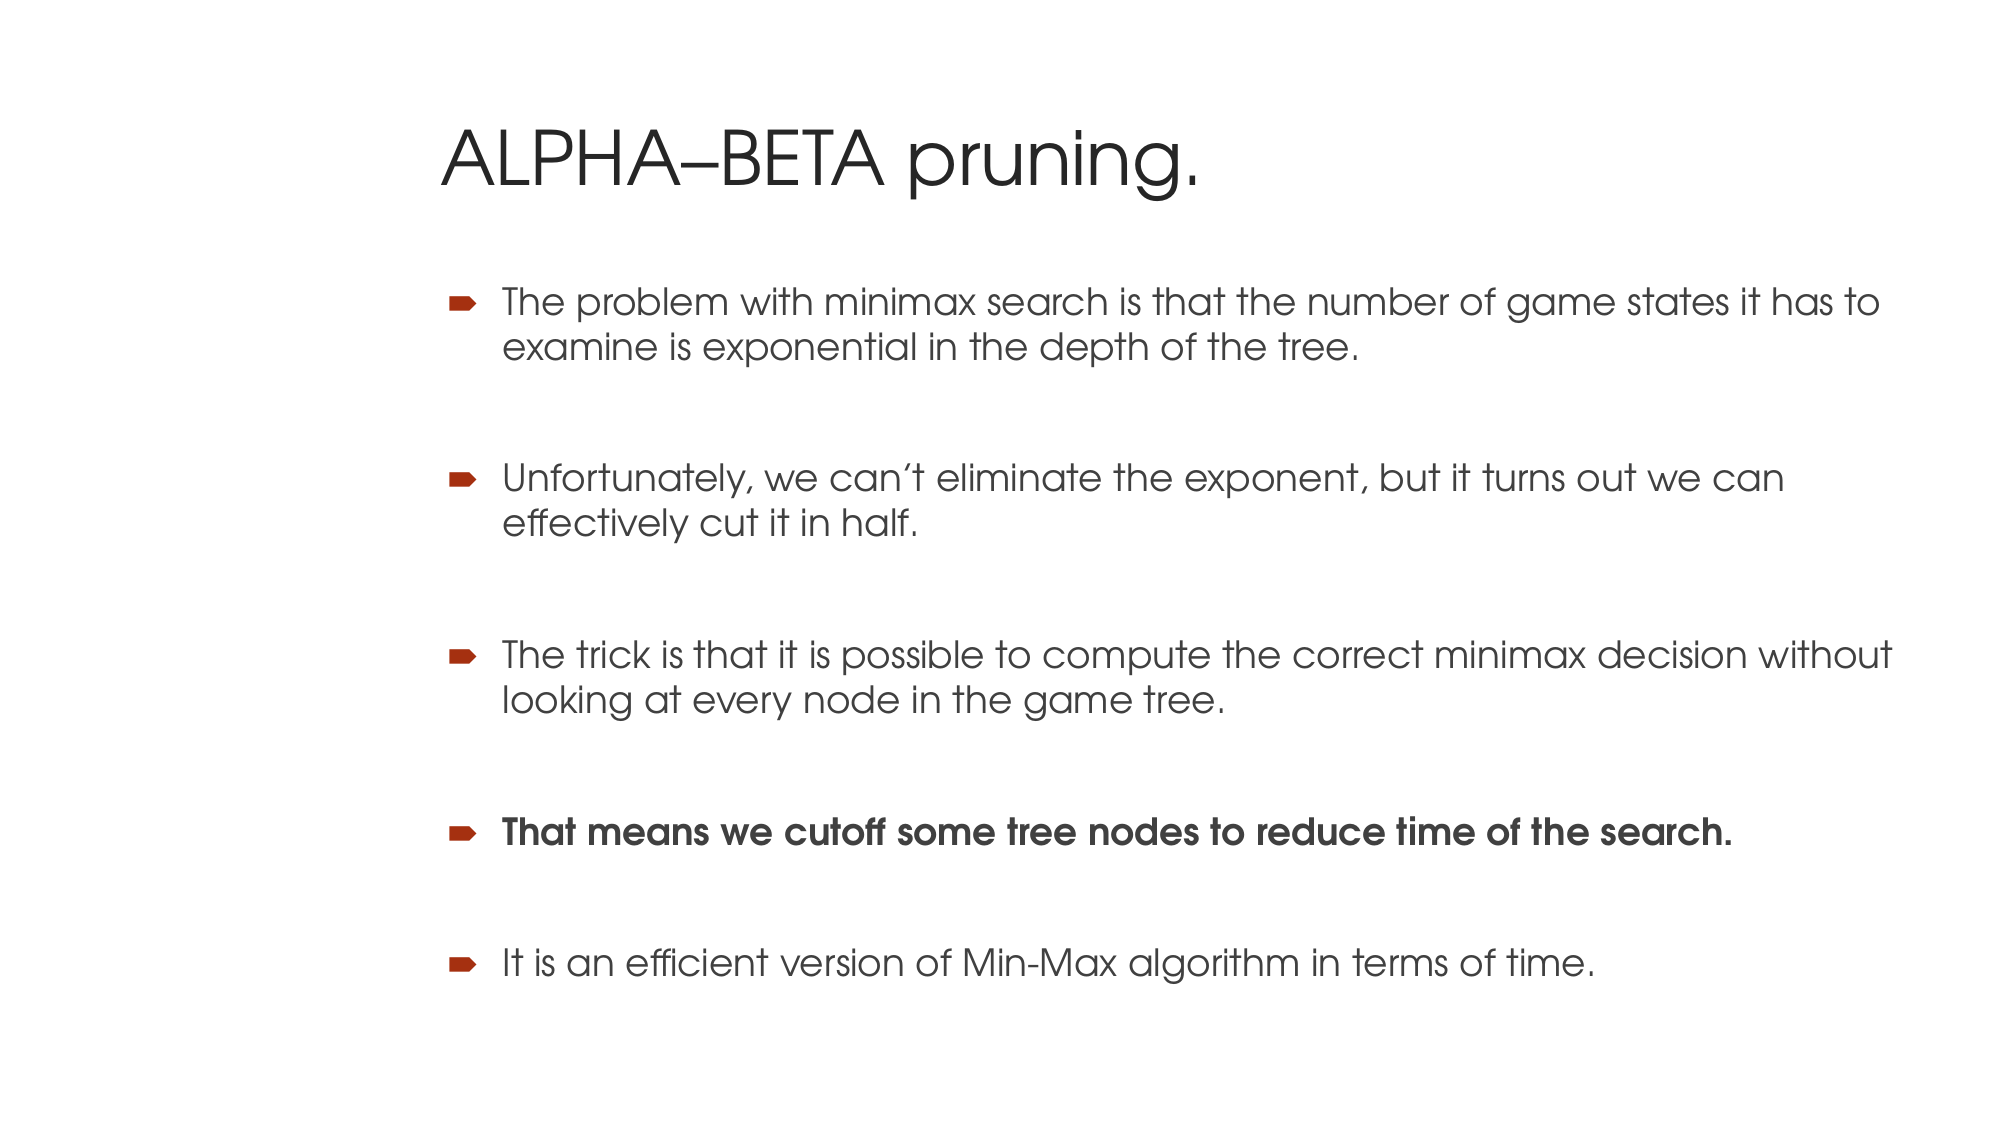

ALPHA–BETA pruning.
The problem with minimax search is that the number of game states it has to examine is exponential in the depth of the tree.

Unfortunately, we can’t eliminate the exponent, but it turns out we can effectively cut it in half.

The trick is that it is possible to compute the correct minimax decision without looking at every node in the game tree.

That means we cutoff some tree nodes to reduce time of the search.

It is an efficient version of Min-Max algorithm in terms of time.